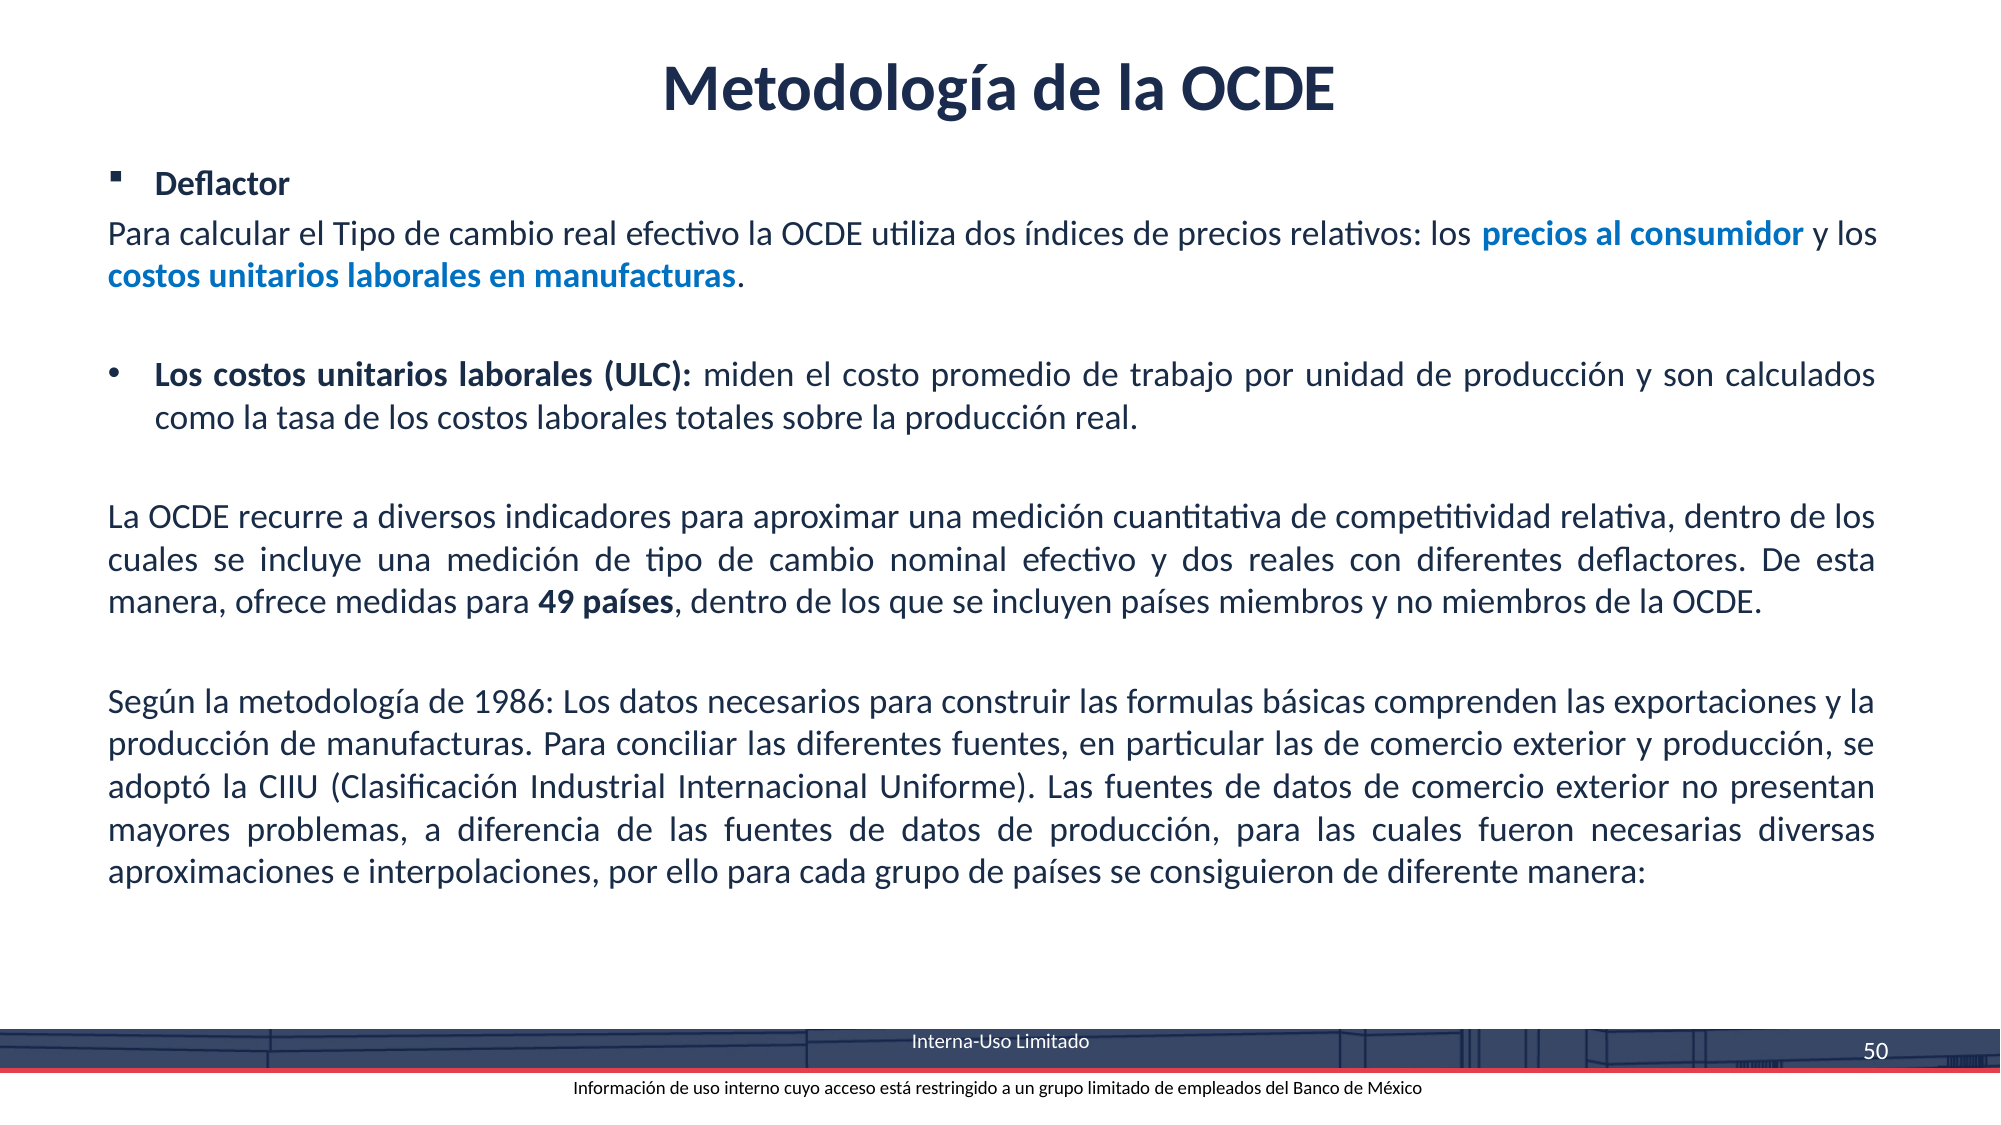

Metodología de la OCDE
Deflactor
Para calcular el Tipo de cambio real efectivo la OCDE utiliza dos índices de precios relativos: los precios al consumidor y los costos unitarios laborales en manufacturas.

Los costos unitarios laborales (ULC): miden el costo promedio de trabajo por unidad de producción y son calculados como la tasa de los costos laborales totales sobre la producción real.

La OCDE recurre a diversos indicadores para aproximar una medición cuantitativa de competitividad relativa, dentro de los cuales se incluye una medición de tipo de cambio nominal efectivo y dos reales con diferentes deflactores. De esta manera, ofrece medidas para 49 países, dentro de los que se incluyen países miembros y no miembros de la OCDE.

Según la metodología de 1986: Los datos necesarios para construir las formulas básicas comprenden las exportaciones y la producción de manufacturas. Para conciliar las diferentes fuentes, en particular las de comercio exterior y producción, se adoptó la CIIU (Clasificación Industrial Internacional Uniforme). Las fuentes de datos de comercio exterior no presentan mayores problemas, a diferencia de las fuentes de datos de producción, para las cuales fueron necesarias diversas aproximaciones e interpolaciones, por ello para cada grupo de países se consiguieron de diferente manera:
 Interna-Uso Limitado

Información de uso interno cuyo acceso está restringido a un grupo limitado de empleados del Banco de México